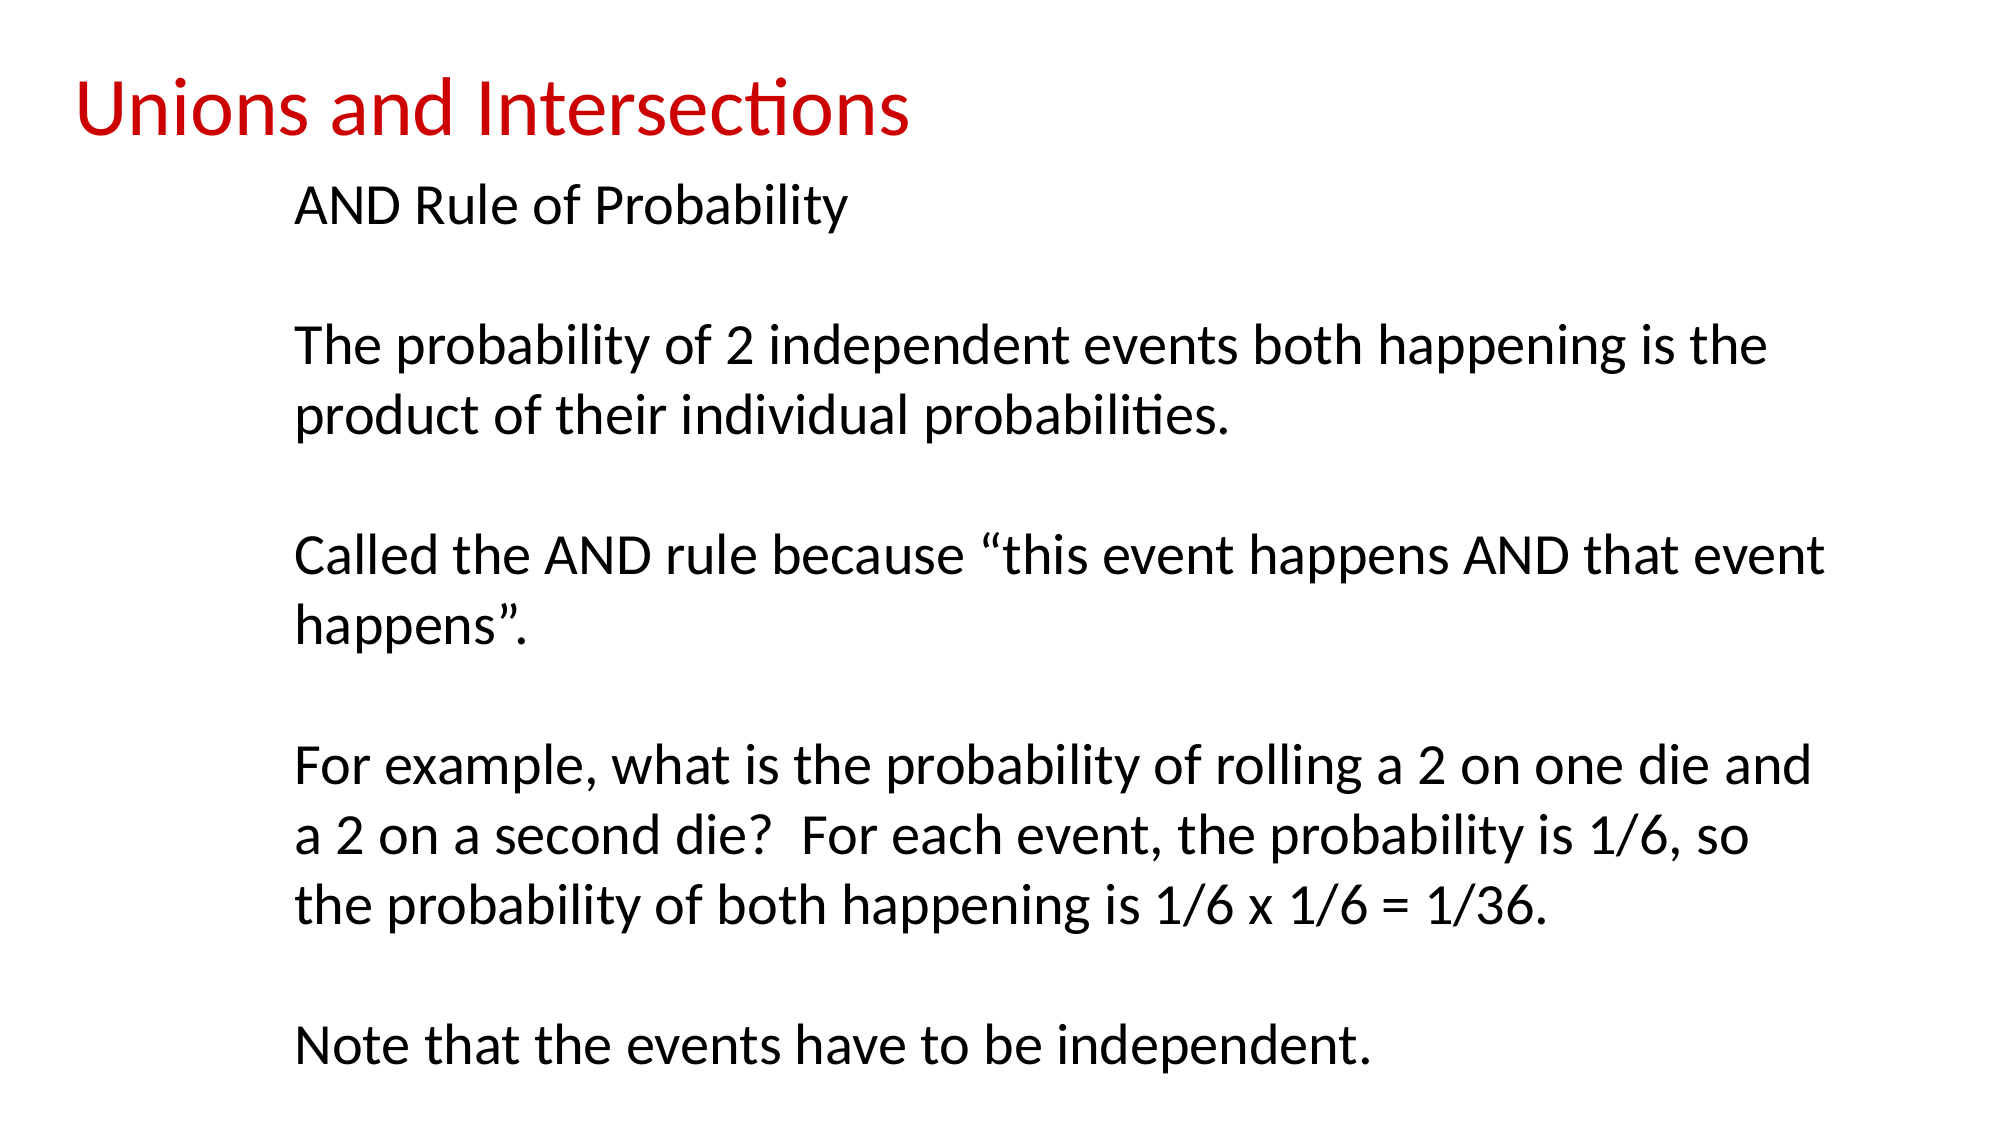

# Unions and Intersections
AND Rule of Probability

The probability of 2 independent events both happening is the product of their individual probabilities.

Called the AND rule because “this event happens AND that event happens”.

For example, what is the probability of rolling a 2 on one die and a 2 on a second die?  For each event, the probability is 1/6, so the probability of both happening is 1/6 x 1/6 = 1/36.

Note that the events have to be independent.